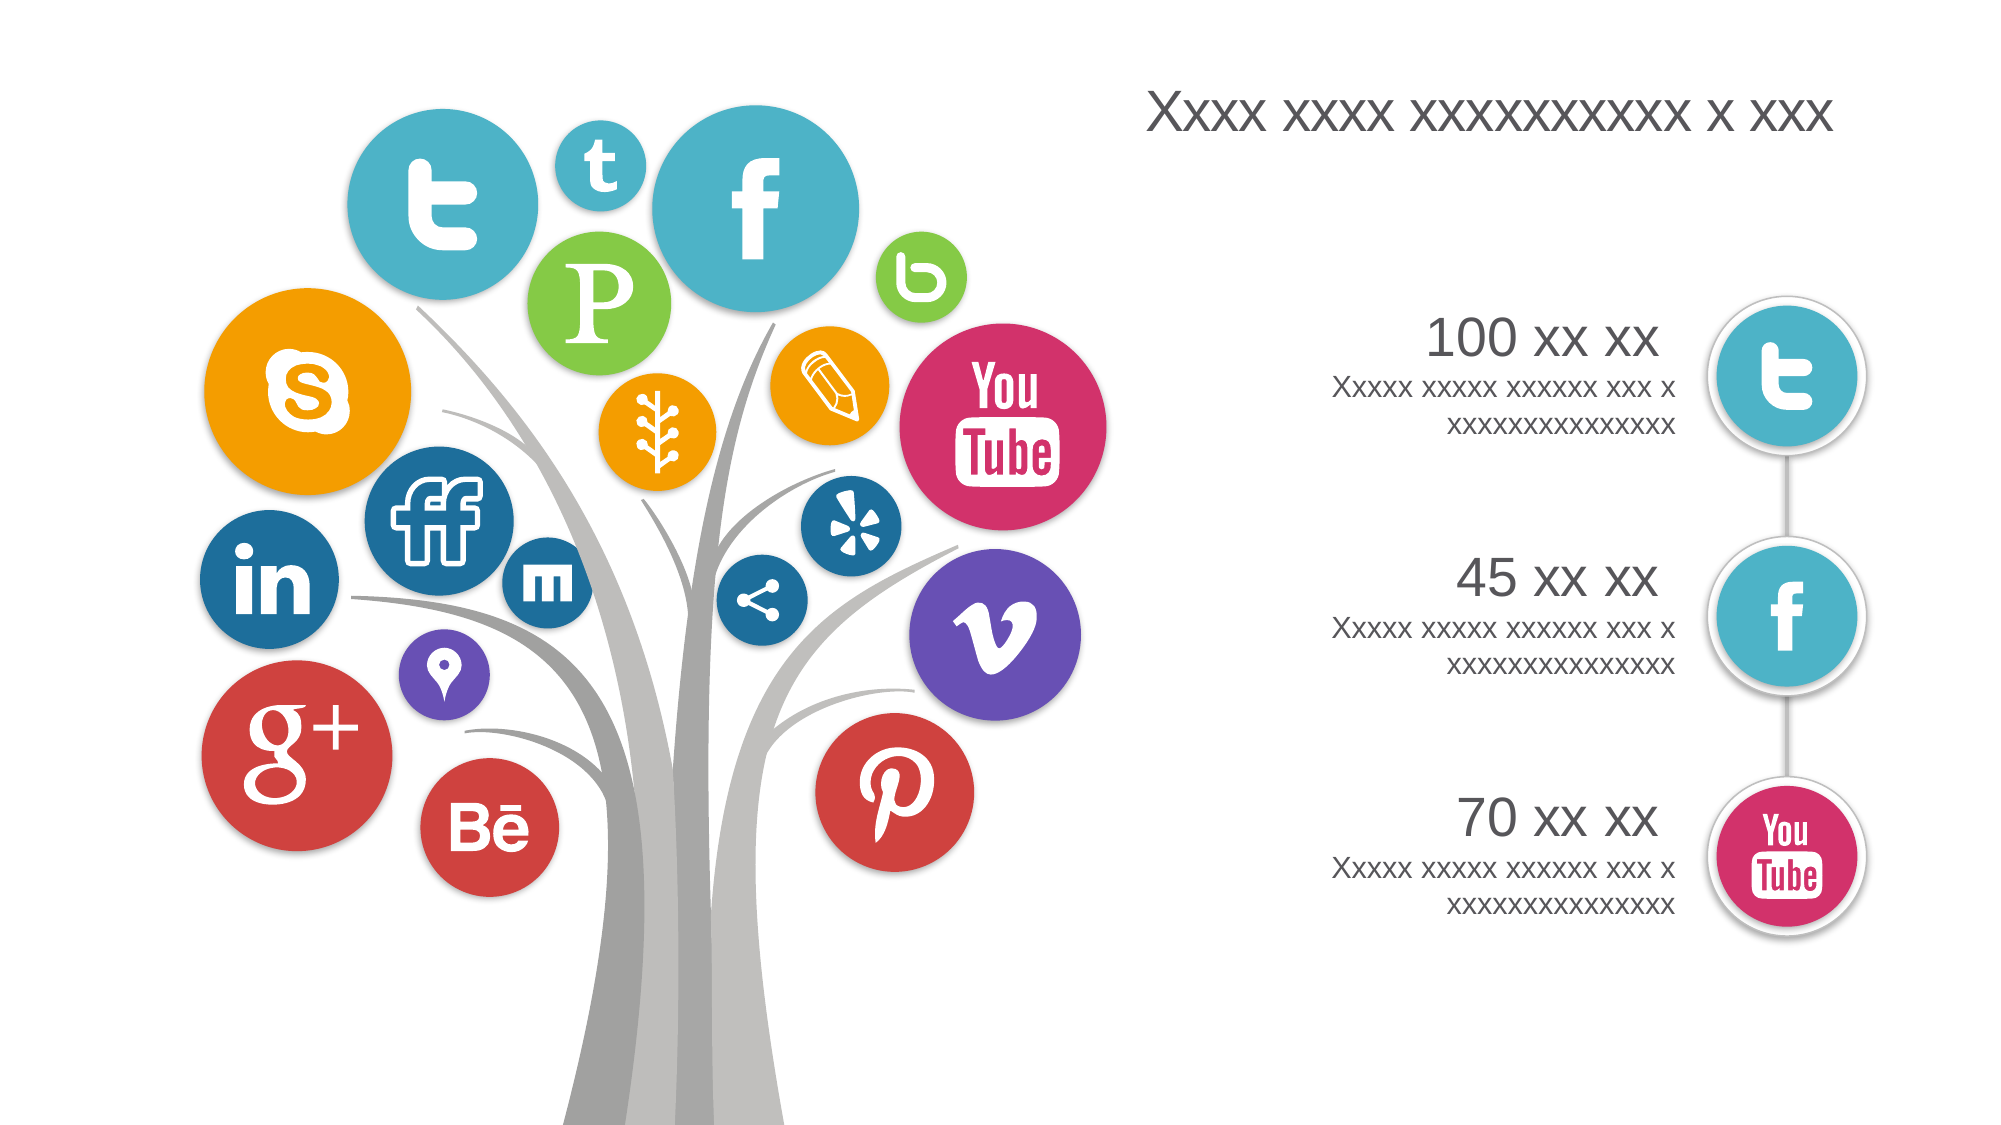

# Xxxx xxxx xxxxxxxxxx x xxx

100 xx xx
Xxxxx xxxxx xxxxxx xxx x xxxxxxxxxxxxxxx

45 xx xx
Xxxxx xxxxx xxxxxx xxx x xxxxxxxxxxxxxxx

70 xx xx
Xxxxx xxxxx xxxxxx xxx x xxxxxxxxxxxxxxx